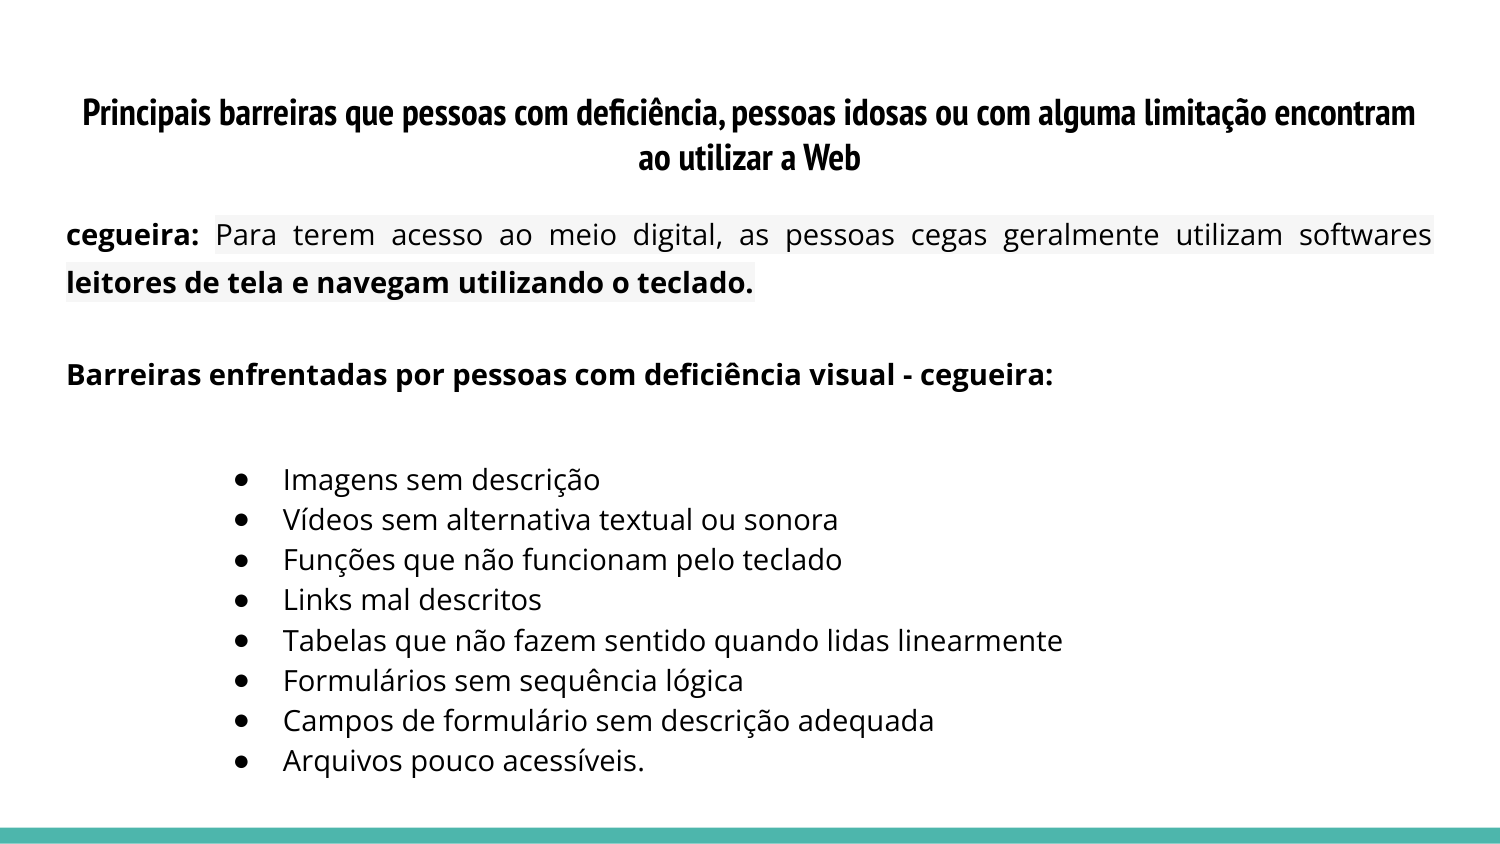

# Principais barreiras que pessoas com deficiência, pessoas idosas ou com alguma limitação encontram ao utilizar a Web
cegueira: Para terem acesso ao meio digital, as pessoas cegas geralmente utilizam softwares leitores de tela e navegam utilizando o teclado.
Barreiras enfrentadas por pessoas com deficiência visual - cegueira:
Imagens sem descrição
Vídeos sem alternativa textual ou sonora
Funções que não funcionam pelo teclado
Links mal descritos
Tabelas que não fazem sentido quando lidas linearmente
Formulários sem sequência lógica
Campos de formulário sem descrição adequada
Arquivos pouco acessíveis.